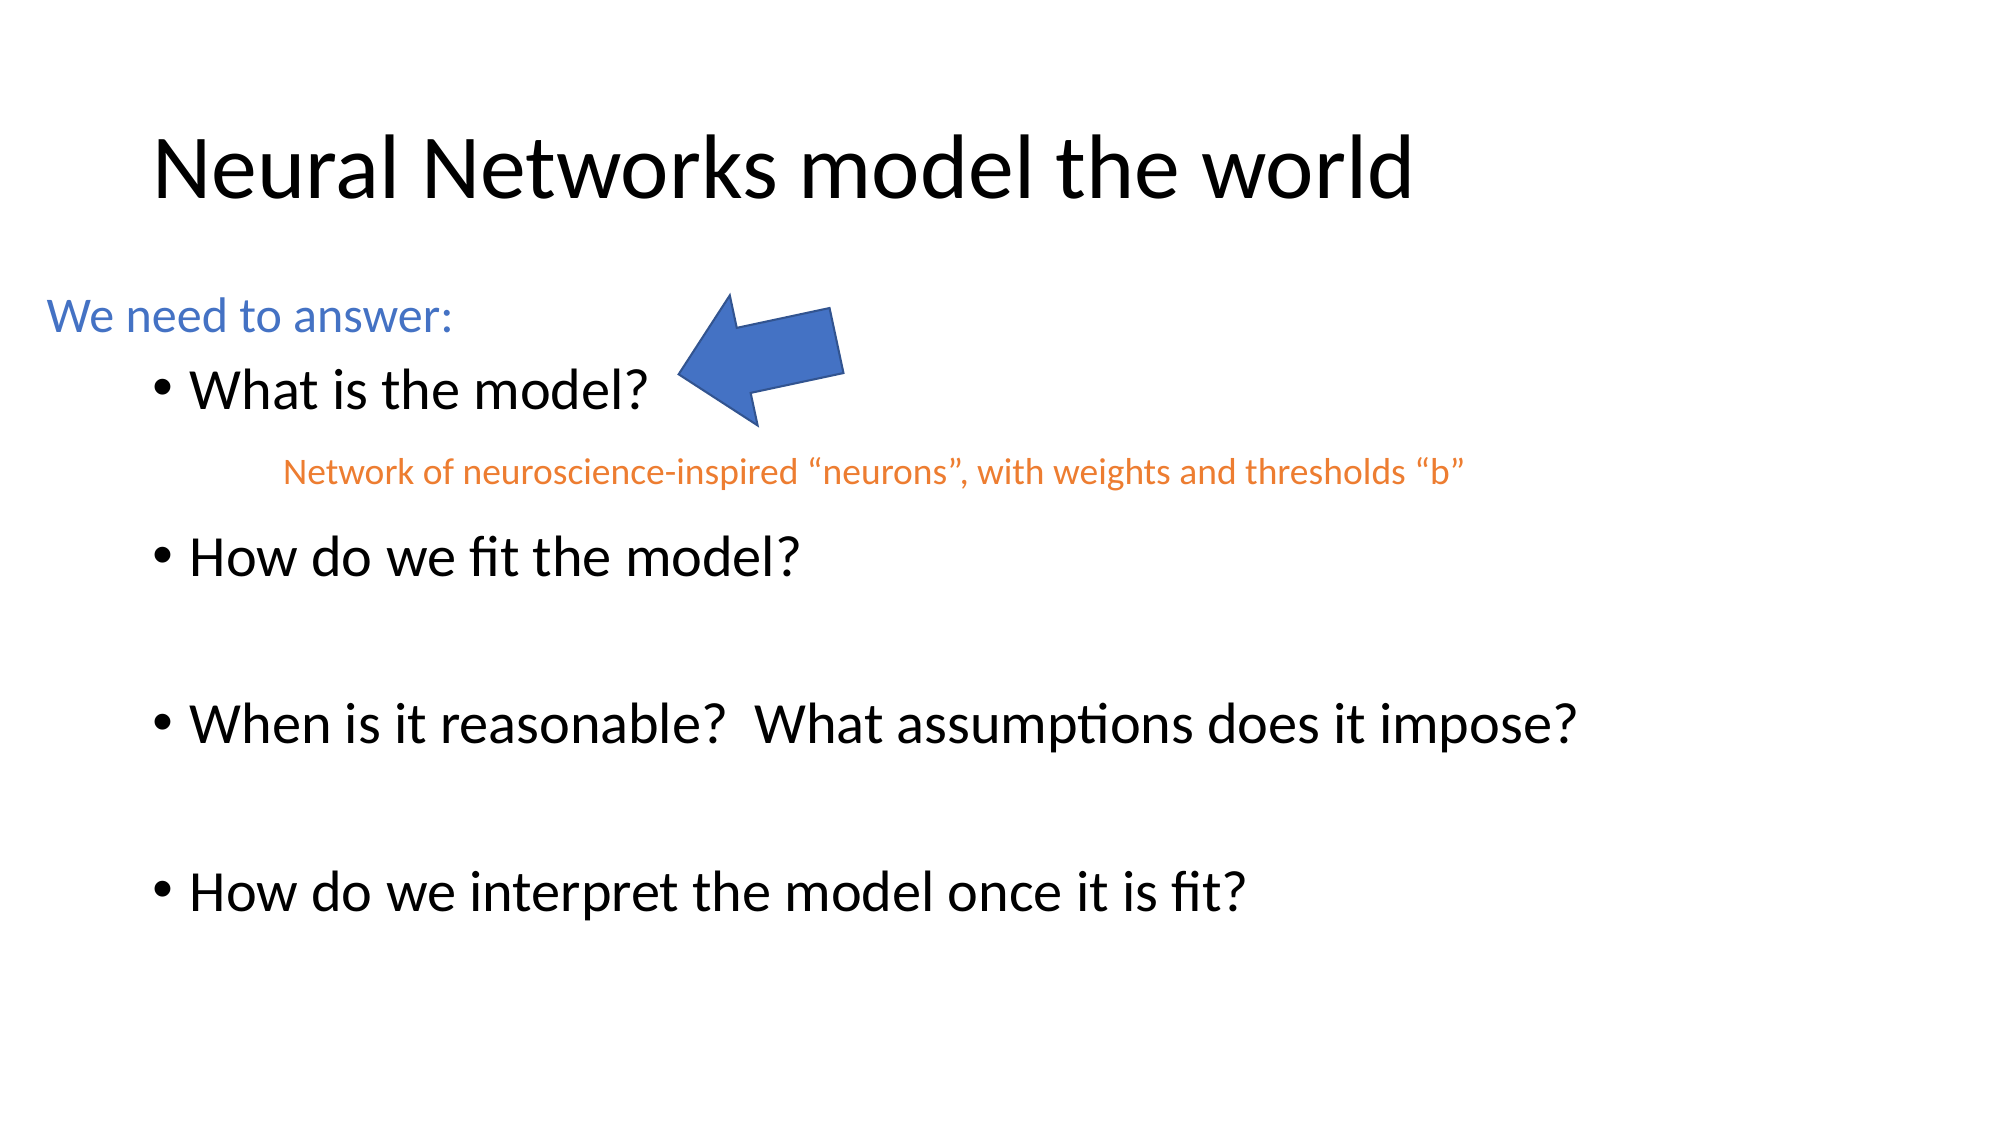

# Neural Networks model the world
We need to answer:

What is the model?

How do we fit the model?

When is it reasonable?  What assumptions does it impose?

How do we interpret the model once it is fit?
Network of neuroscience-inspired “neurons”, with weights and thresholds “b”